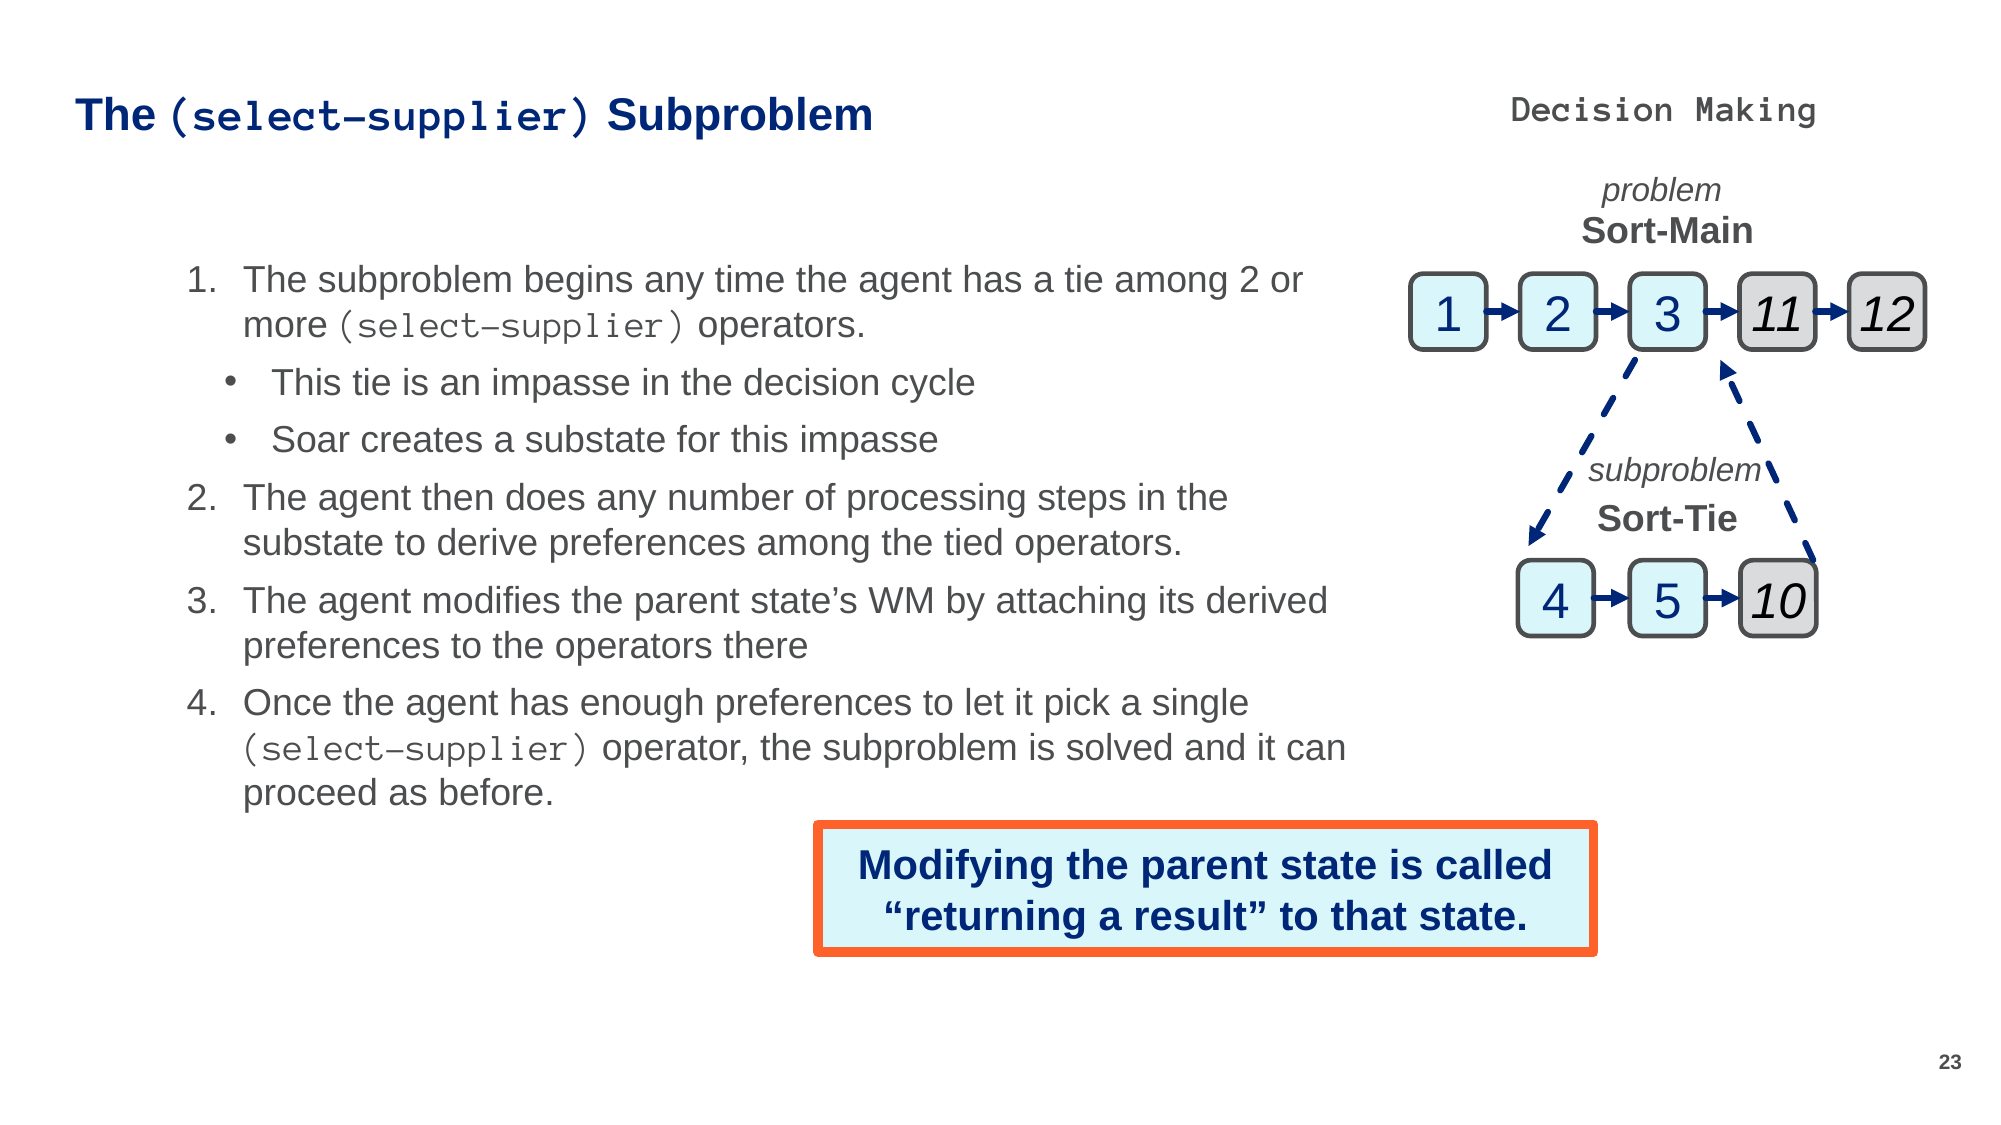

Decision Making
# The (select-supplier) Subproblem
problem
Sort-Main
1
2
3
11
12
The subproblem begins any time the agent has a tie among 2 or more (select-supplier) operators.
This tie is an impasse in the decision cycle
Soar creates a substate for this impasse
The agent then does any number of processing steps in the substate to derive preferences among the tied operators.
The agent modifies the parent state’s WM by attaching its derived preferences to the operators there
Once the agent has enough preferences to let it pick a single (select-supplier) operator, the subproblem is solved and it can proceed as before.
Sort-Tie
4
5
10
subproblem
Modifying the parent state is called “returning a result” to that state.